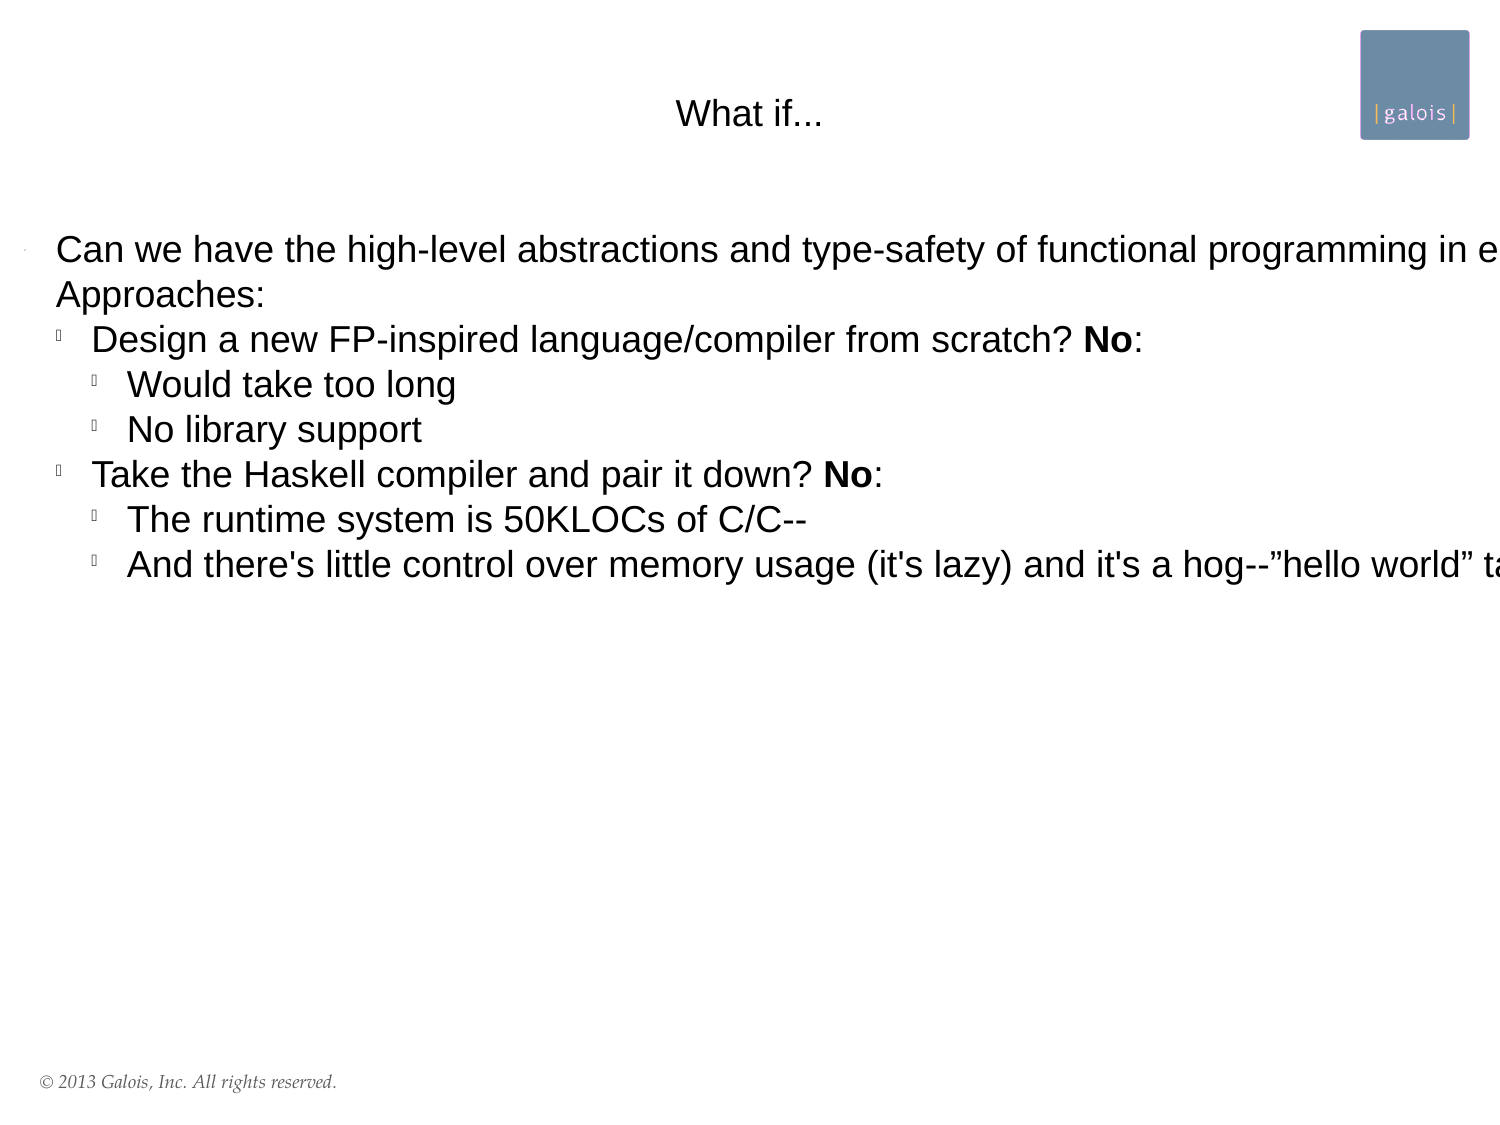

What if...
Can we have the high-level abstractions and type-safety of functional programming in embedded systems programming?
Approaches:
Design a new FP-inspired language/compiler from scratch? No:
Would take too long
No library support
Take the Haskell compiler and pair it down? No:
The runtime system is 50KLOCs of C/C--
And there's little control over memory usage (it's lazy) and it's a hog--”hello world” takes over 1MB